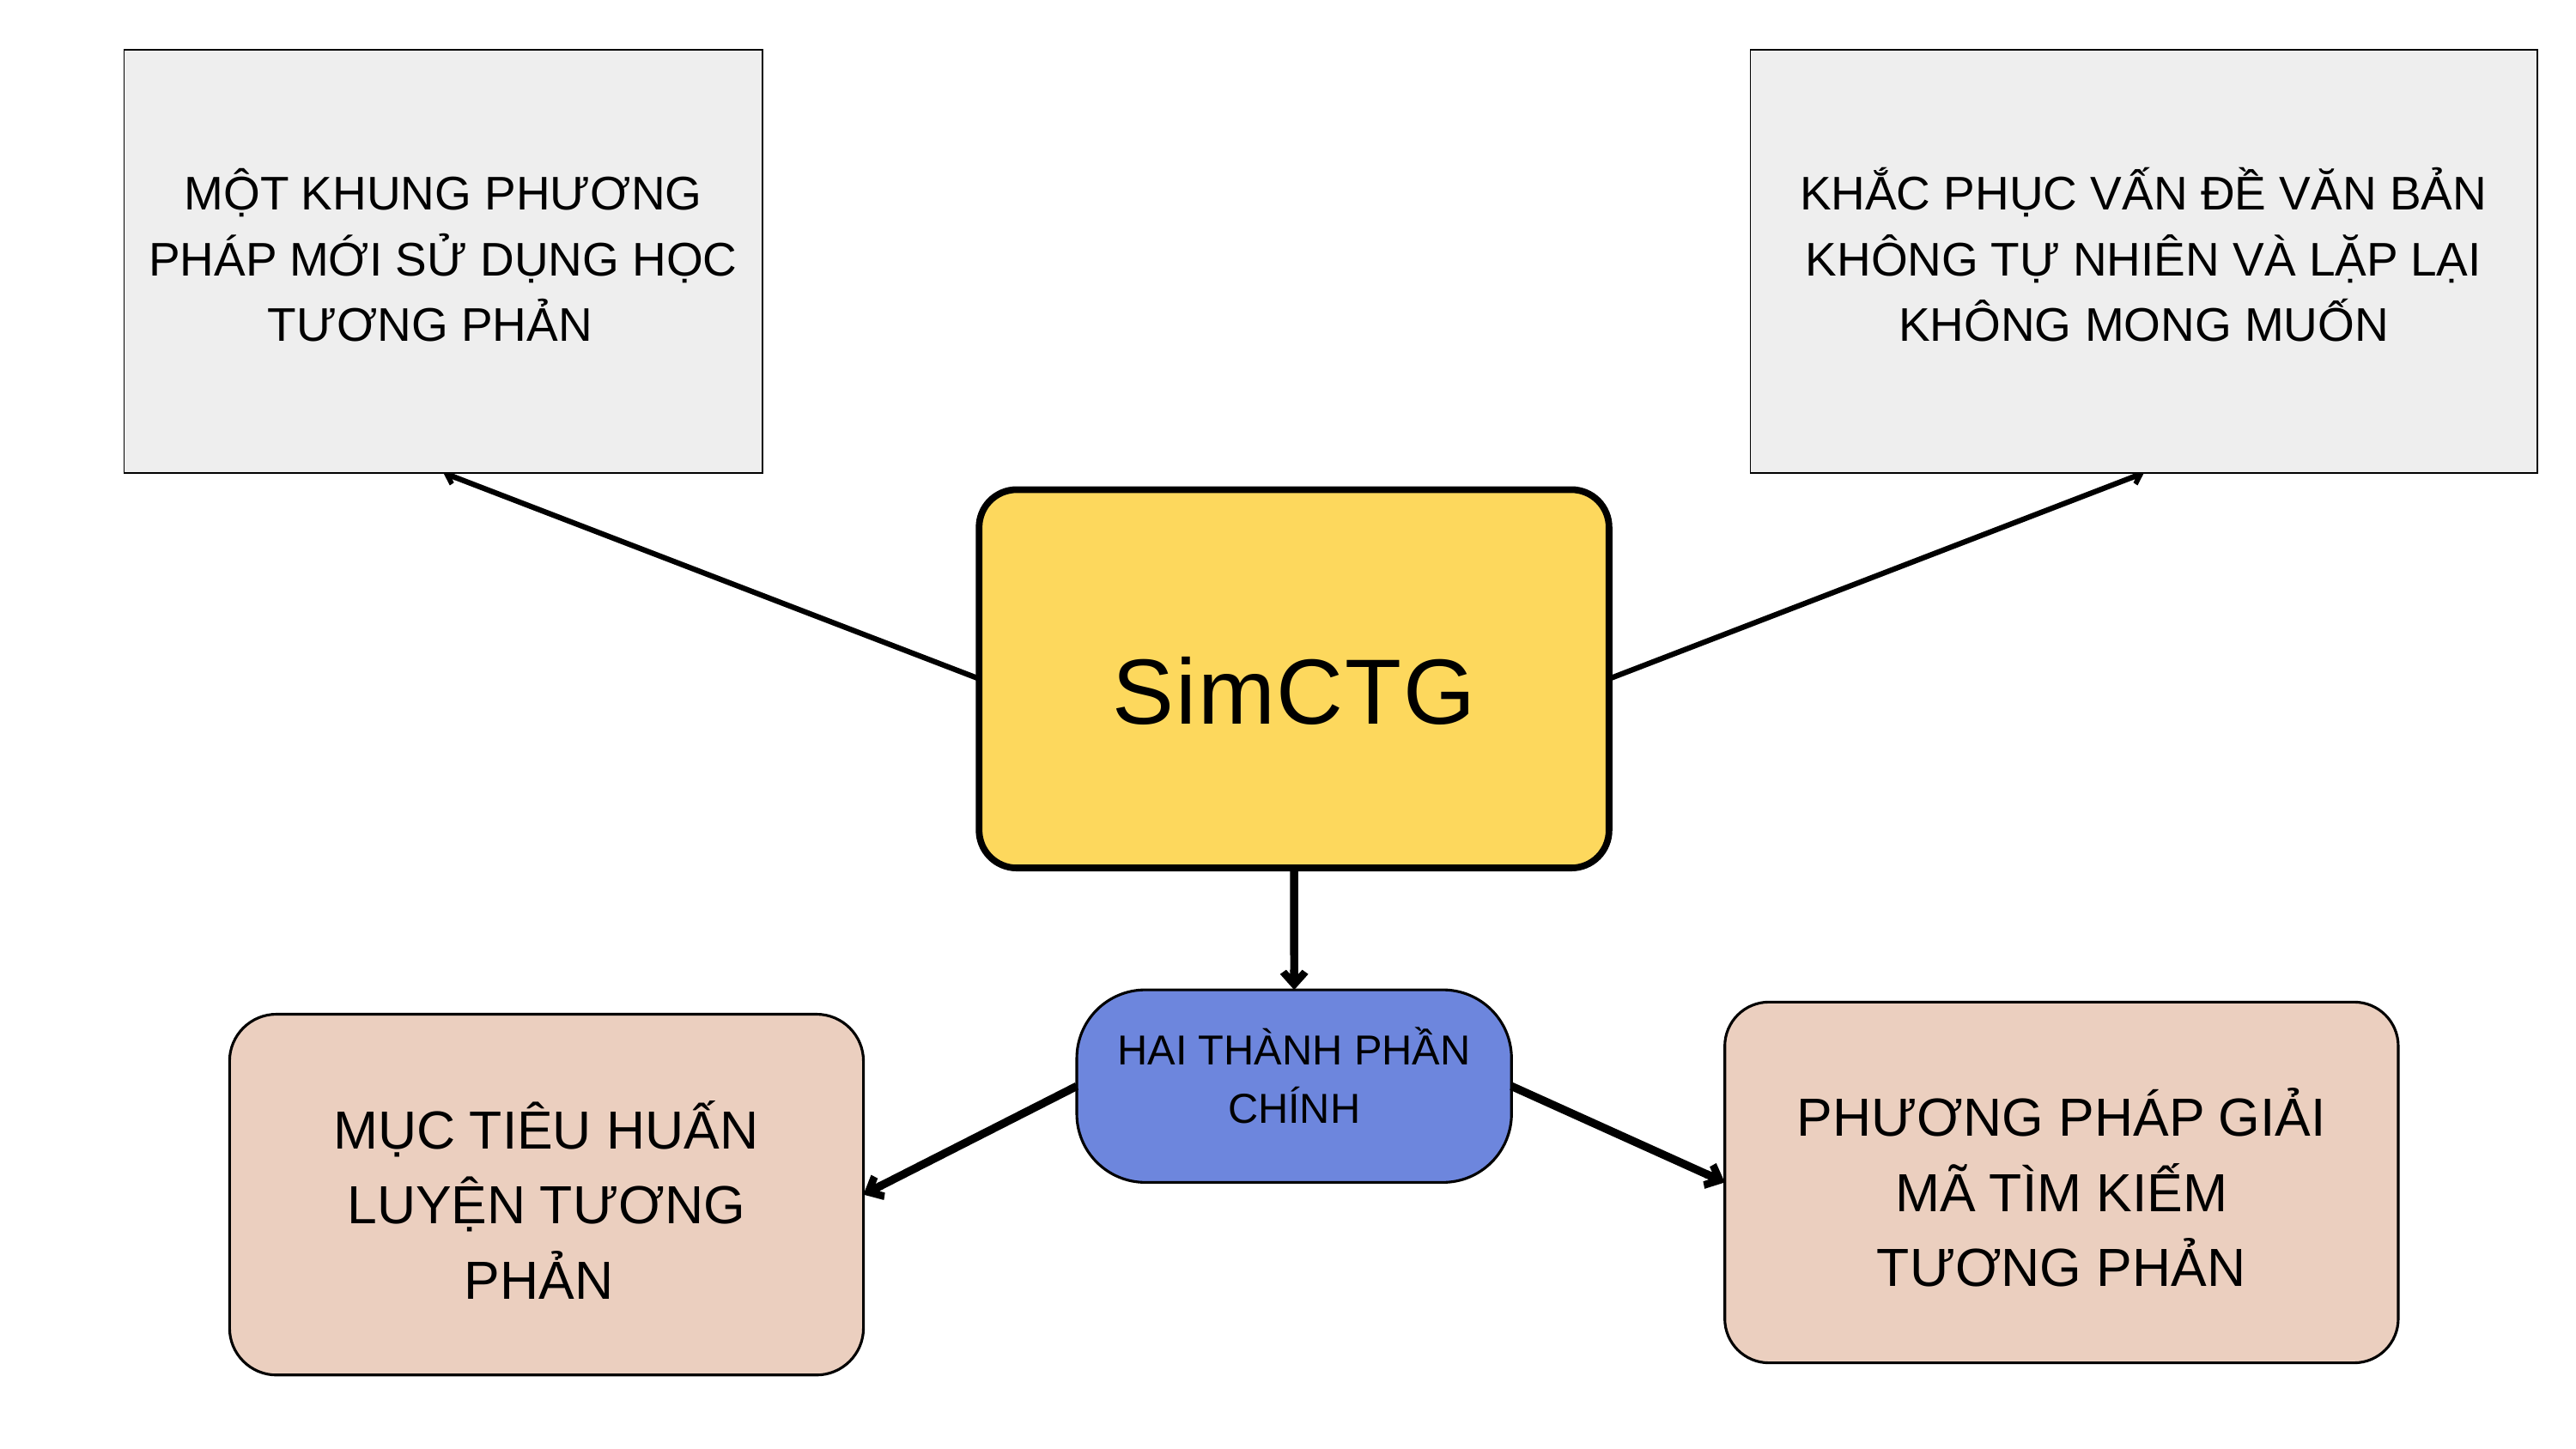

MỘT KHUNG PHƯƠNG PHÁP MỚI SỬ DỤNG HỌC TƯƠNG PHẢN

KHẮC PHỤC VẤN ĐỀ VĂN BẢN KHÔNG TỰ NHIÊN VÀ LẶP LẠI KHÔNG MONG MUỐN

SimCTG

HAI THÀNH PHẦN CHÍNH

PHƯƠNG PHÁP GIẢI MÃ TÌM KIẾM TƯƠNG PHẢN

MỤC TIÊU HUẤN LUYỆN TƯƠNG PHẢN